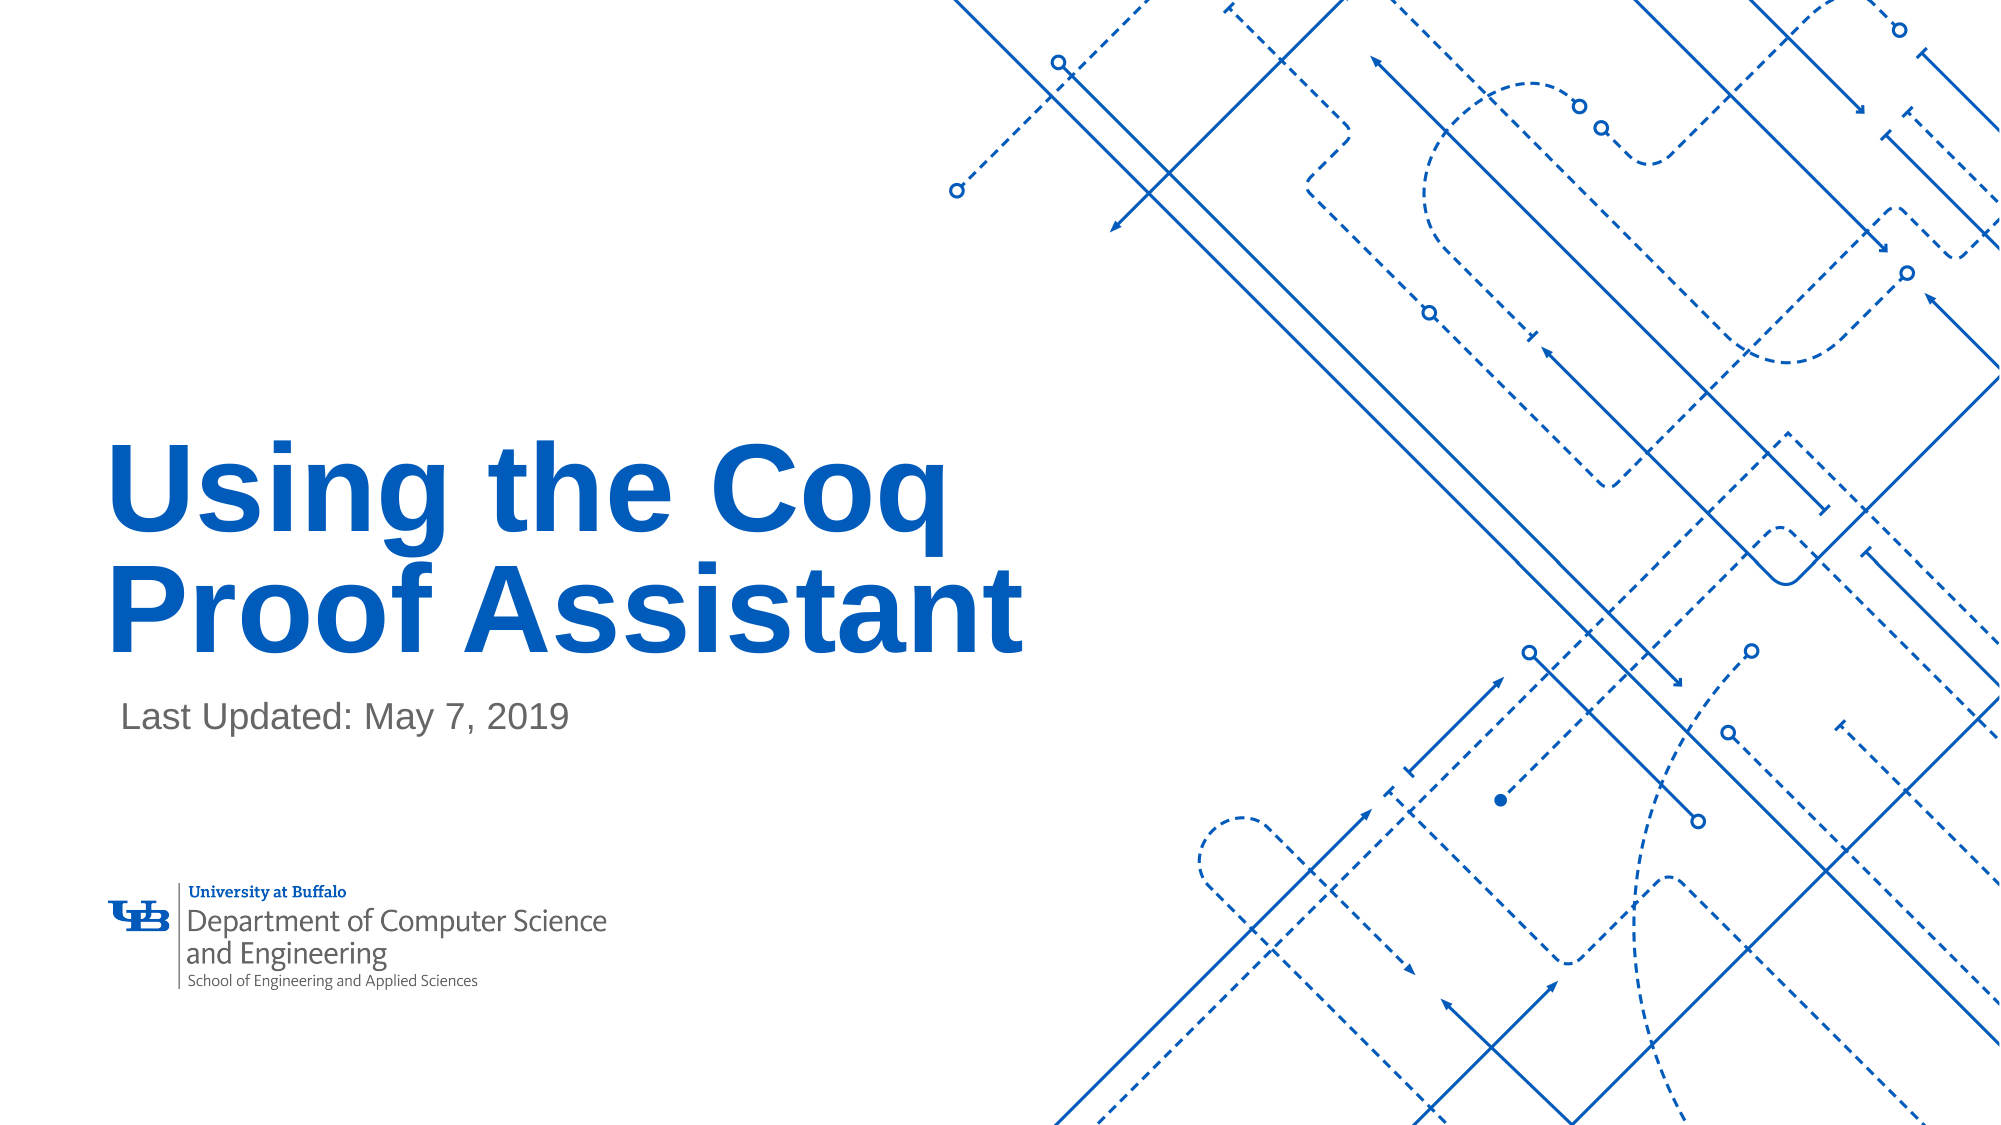

# Using the Coq Proof Assistant
Last Updated: May 7, 2019